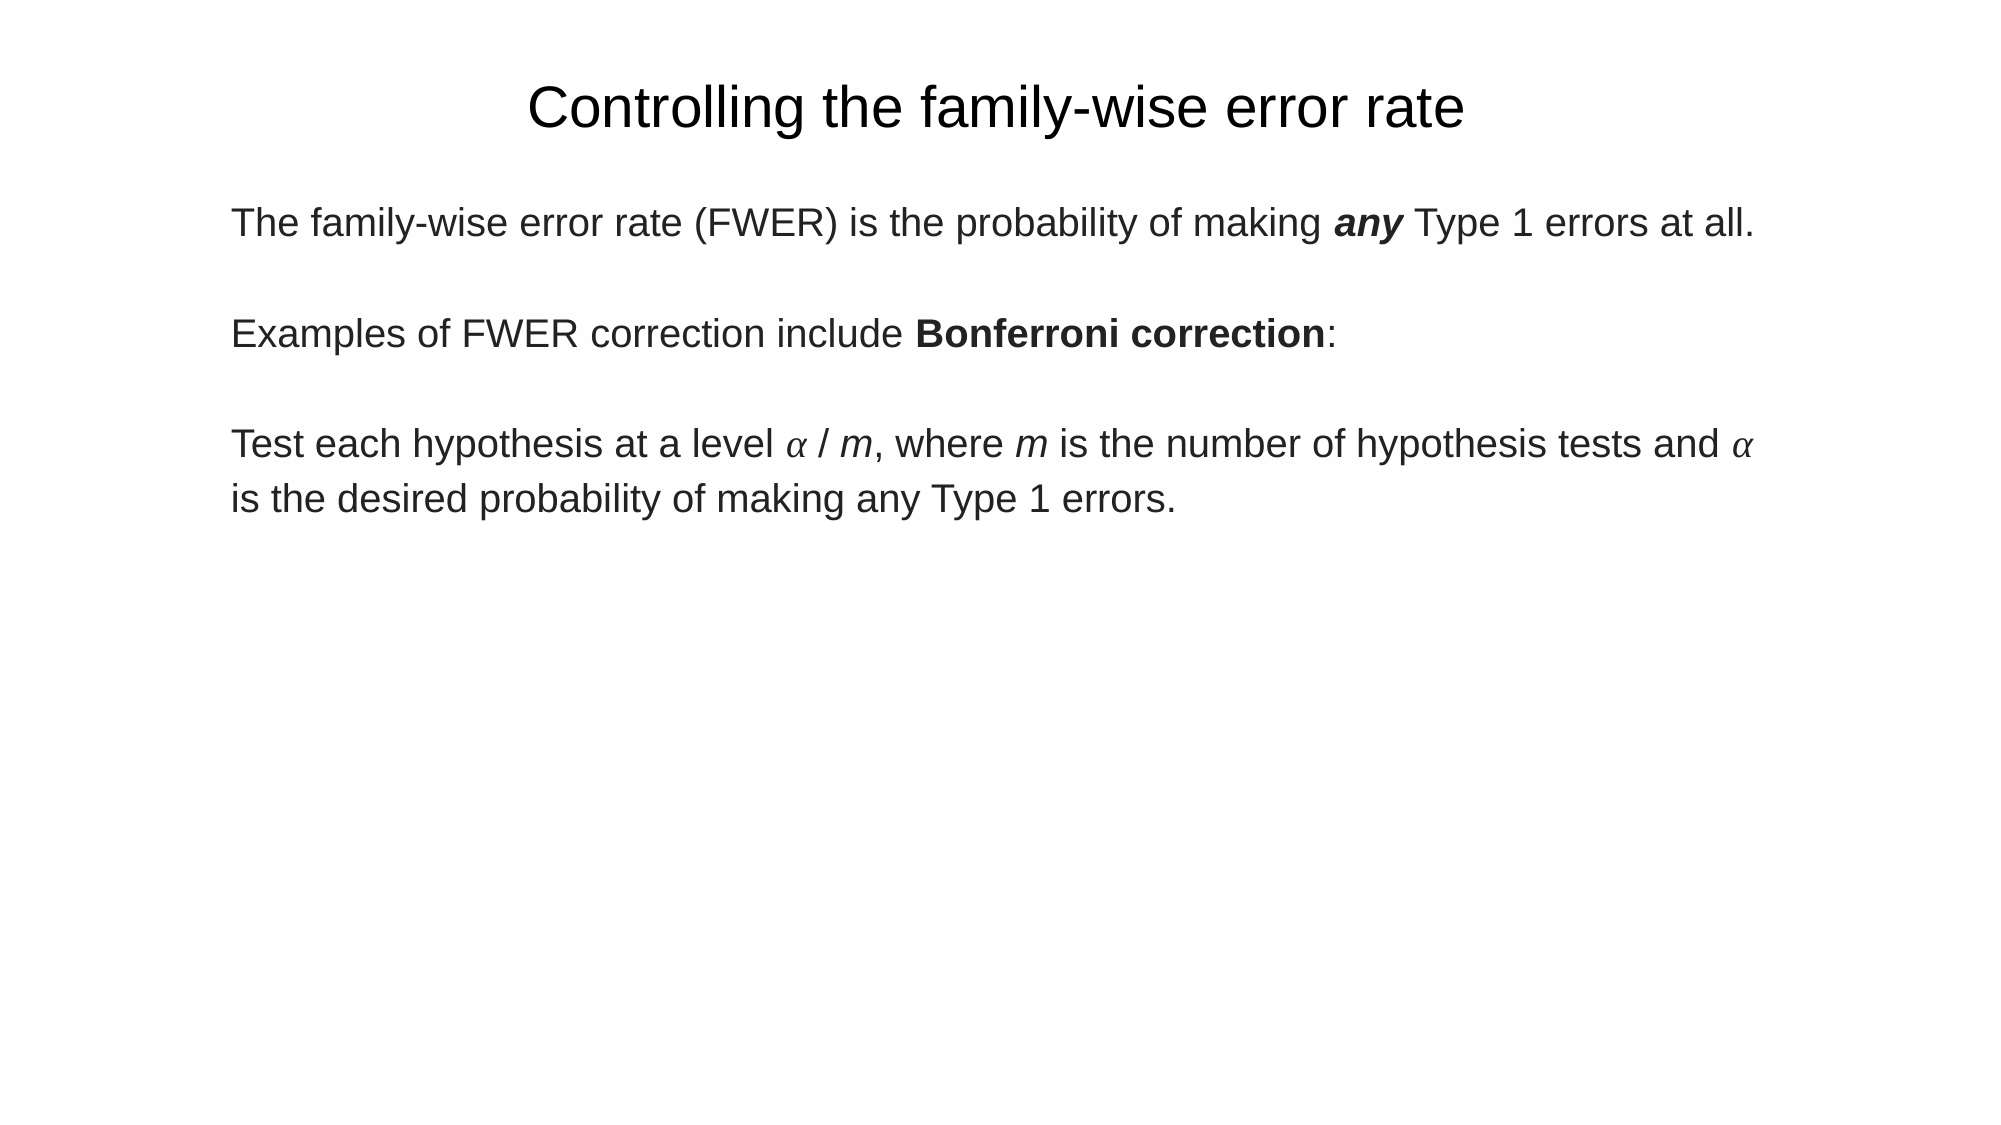

Controlling the family-wise error rate
The family-wise error rate (FWER) is the probability of making any Type 1 errors at all.

Examples of FWER correction include Bonferroni correction:

Test each hypothesis at a level α / m, where m is the number of hypothesis tests and α is the desired probability of making any Type 1 errors.